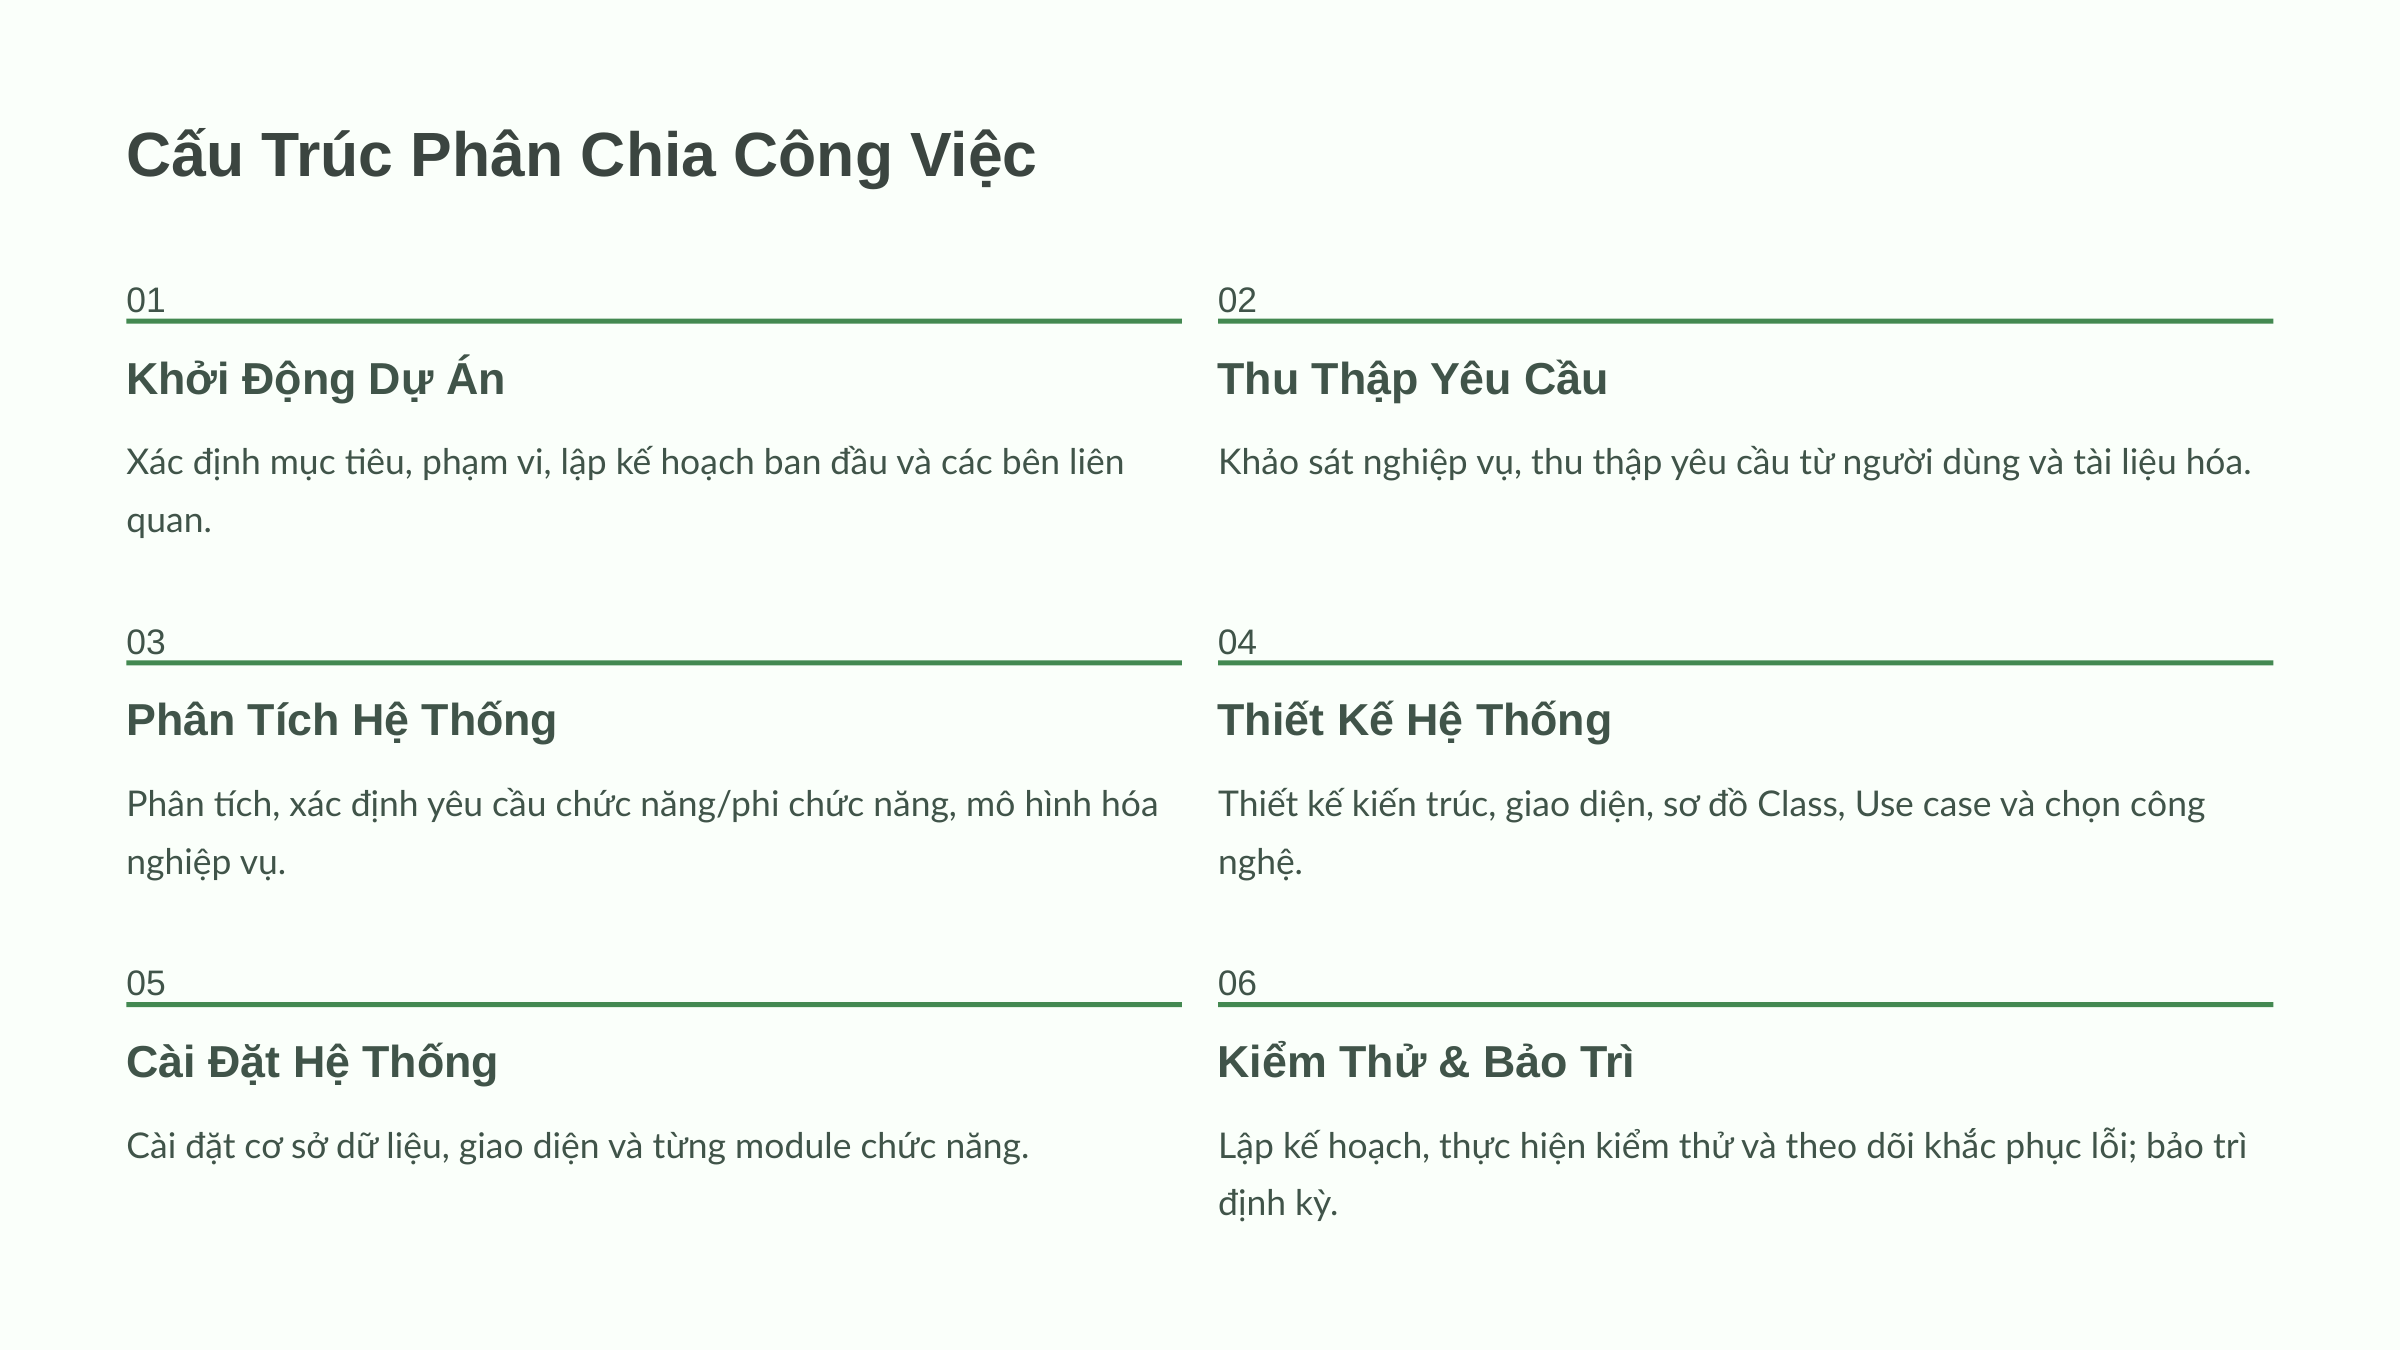

Cấu Trúc Phân Chia Công Việc
01
02

Khởi Động Dự Án
Thu Thập Yêu Cầu
Xác định mục tiêu, phạm vi, lập kế hoạch ban đầu và các bên liên quan.
Khảo sát nghiệp vụ, thu thập yêu cầu từ người dùng và tài liệu hóa.
03
04

Phân Tích Hệ Thống
Thiết Kế Hệ Thống
Phân tích, xác định yêu cầu chức năng/phi chức năng, mô hình hóa nghiệp vụ.
Thiết kế kiến trúc, giao diện, sơ đồ Class, Use case và chọn công nghệ.
05
06

Cài Đặt Hệ Thống
Kiểm Thử & Bảo Trì
Cài đặt cơ sở dữ liệu, giao diện và từng module chức năng.
Lập kế hoạch, thực hiện kiểm thử và theo dõi khắc phục lỗi; bảo trì định kỳ.